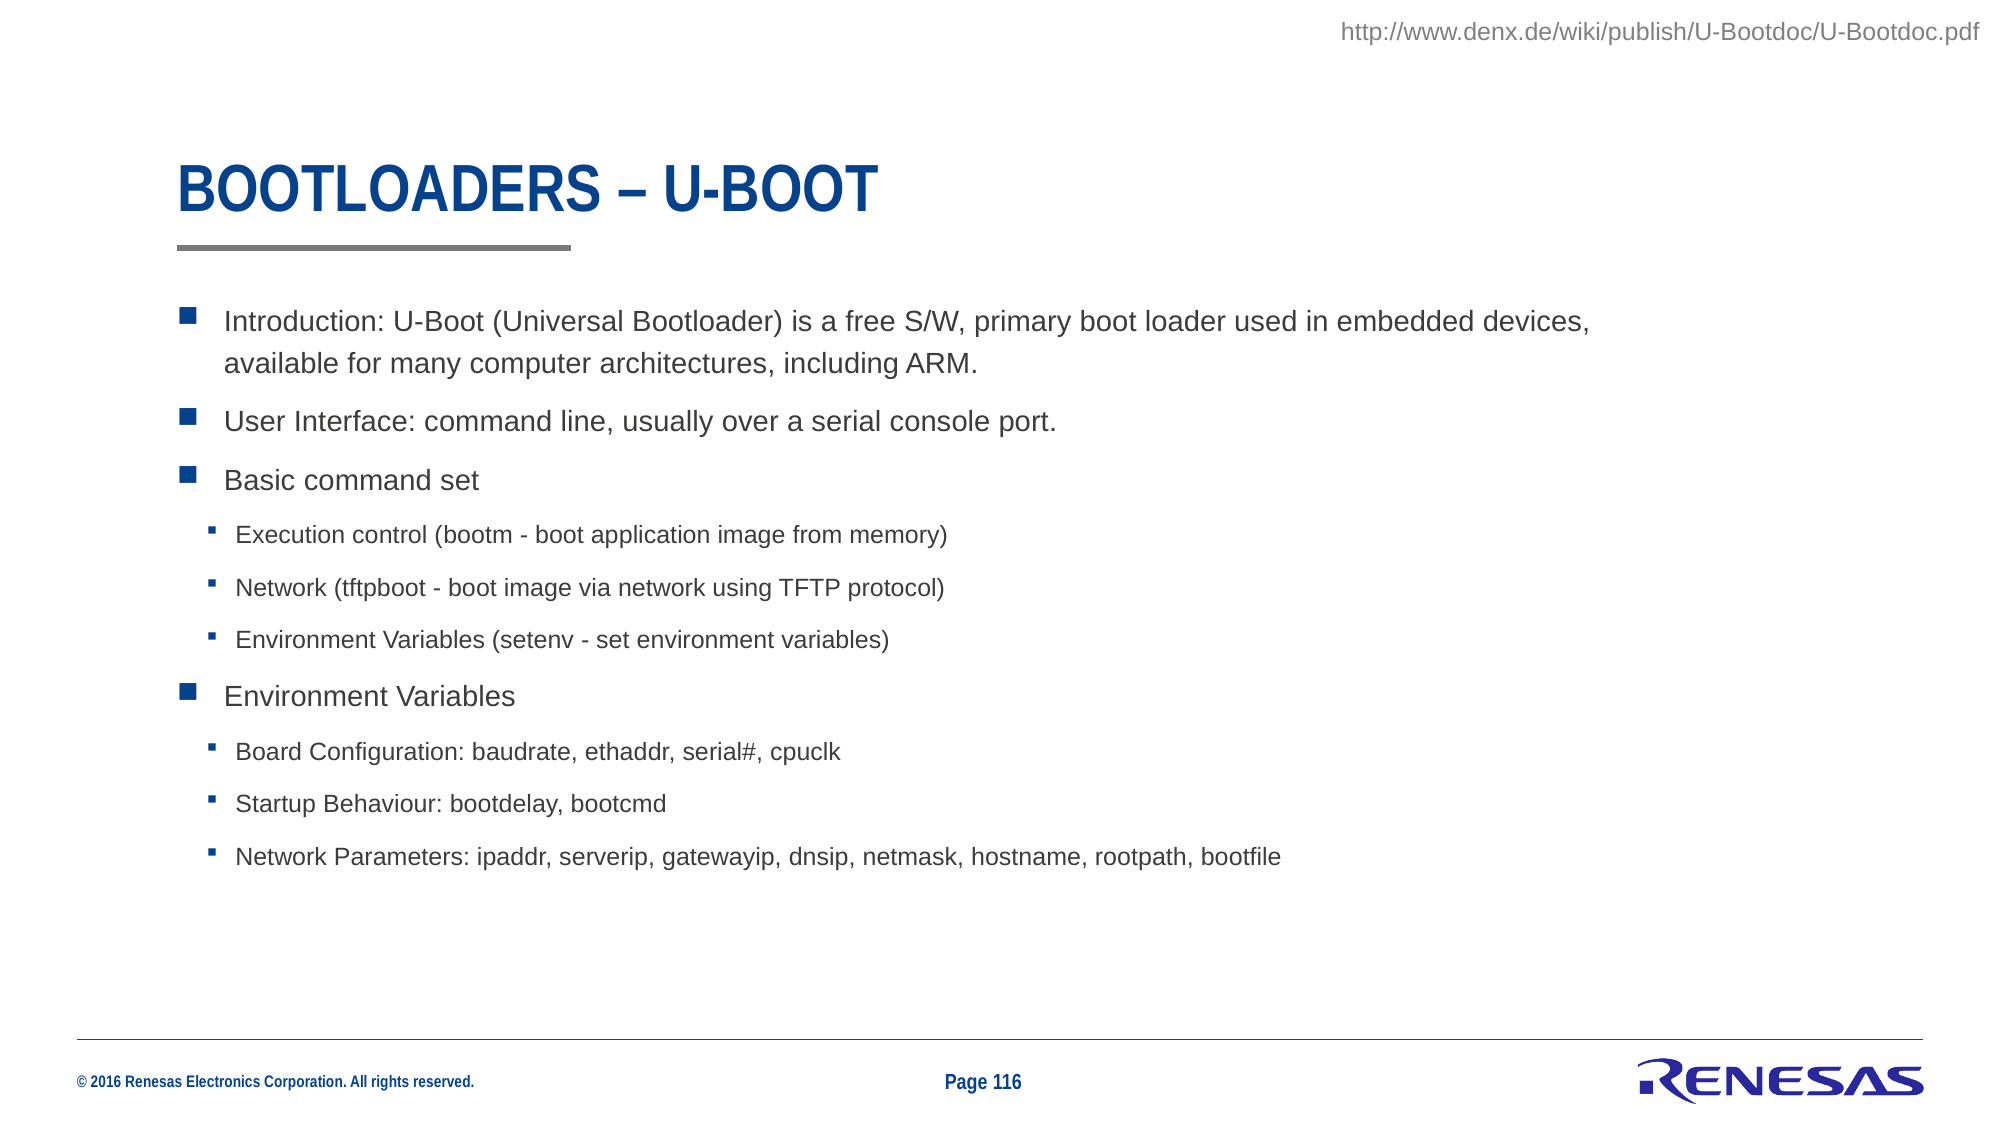

http://www.denx.de/wiki/publish/U-Bootdoc/U-Bootdoc.pdf
# Bootloaders – U-boot
Introduction: U-Boot (Universal Bootloader) is a free S/W, primary boot loader used in embedded devices, available for many computer architectures, including ARM.
User Interface: command line, usually over a serial console port.
Basic command set
Execution control (bootm - boot application image from memory)
Network (tftpboot - boot image via network using TFTP protocol)
Environment Variables (setenv - set environment variables)
Environment Variables
Board Configuration: baudrate, ethaddr, serial#, cpuclk
Startup Behaviour: bootdelay, bootcmd
Network Parameters: ipaddr, serverip, gatewayip, dnsip, netmask, hostname, rootpath, bootfile

Page 116